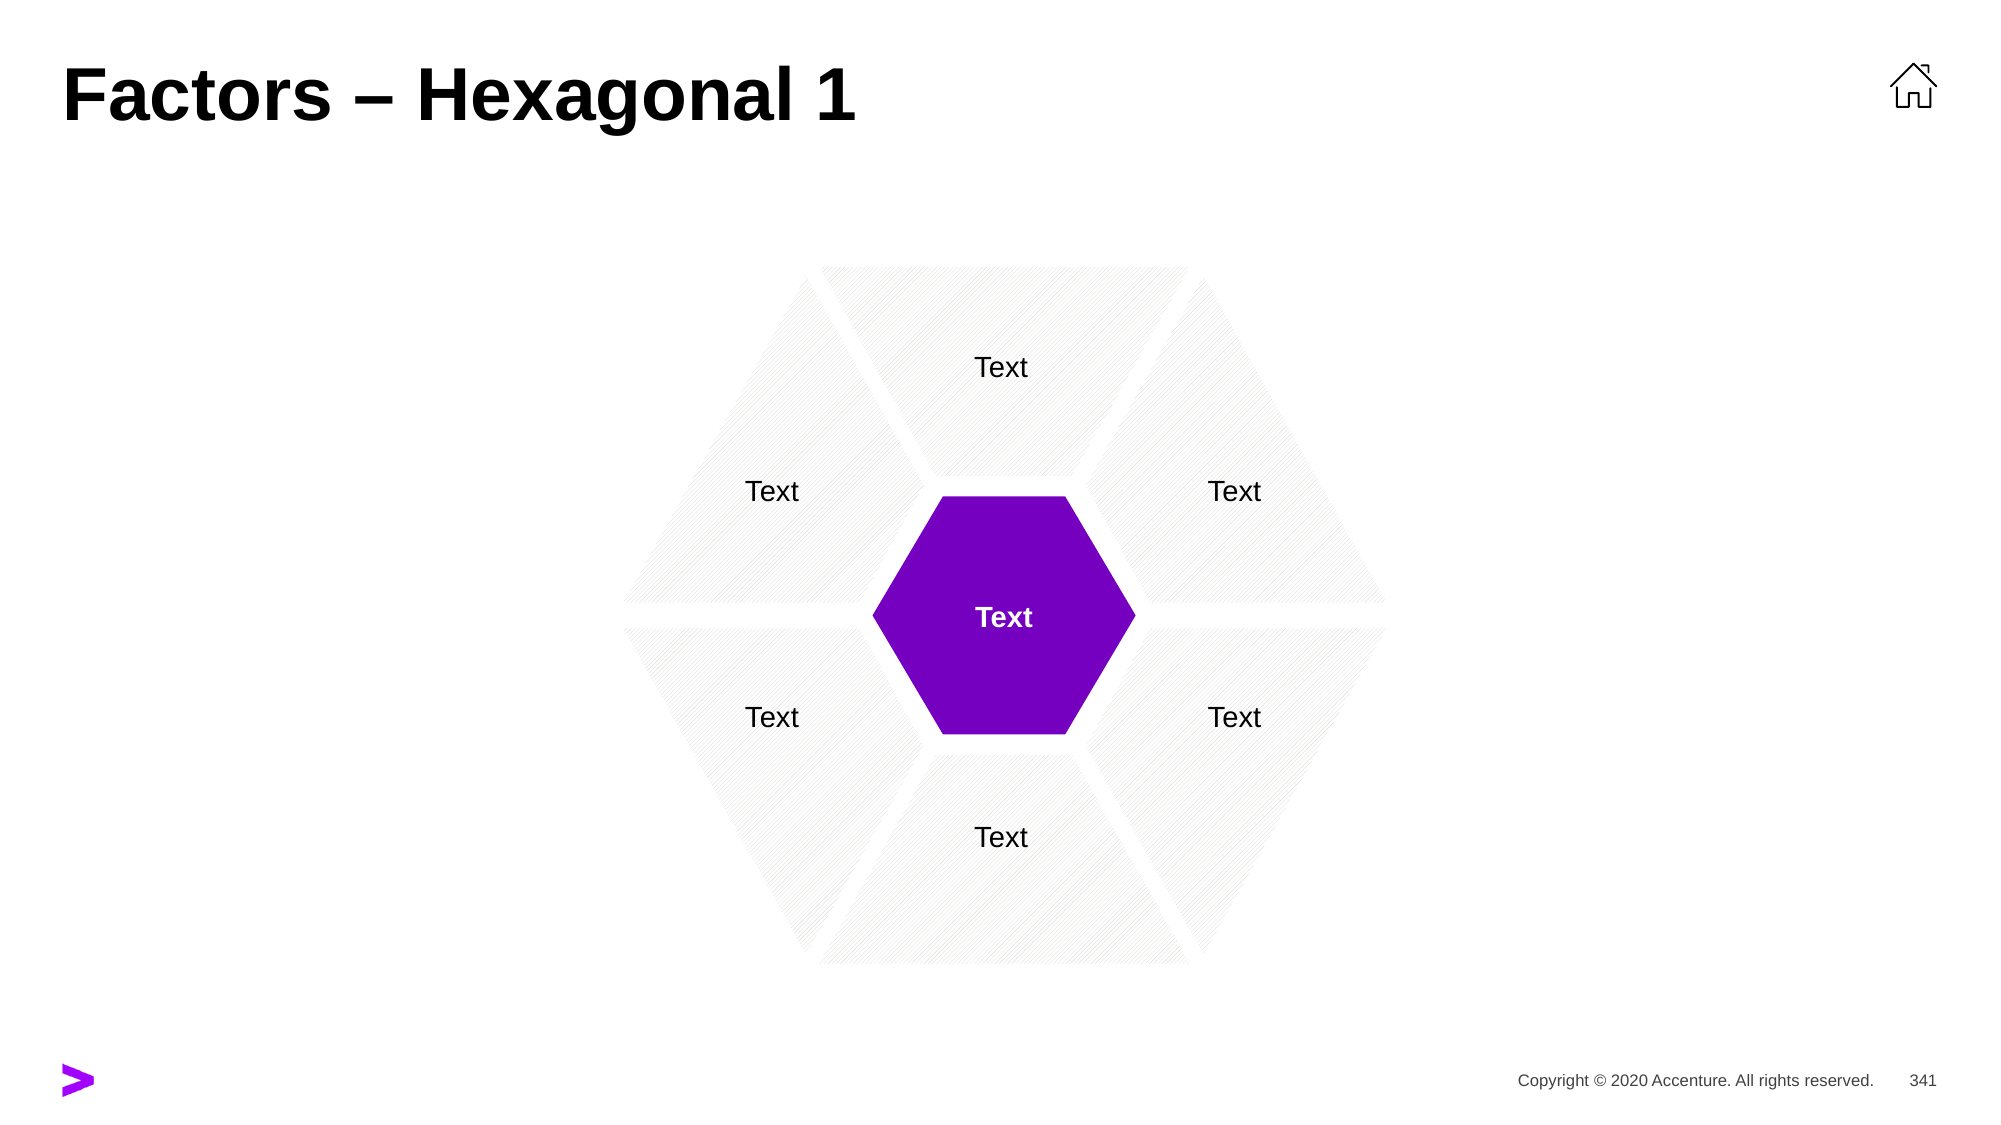

# Factors – Hexagonal 1

Text
Text
Text
Text

Text
Text

Text